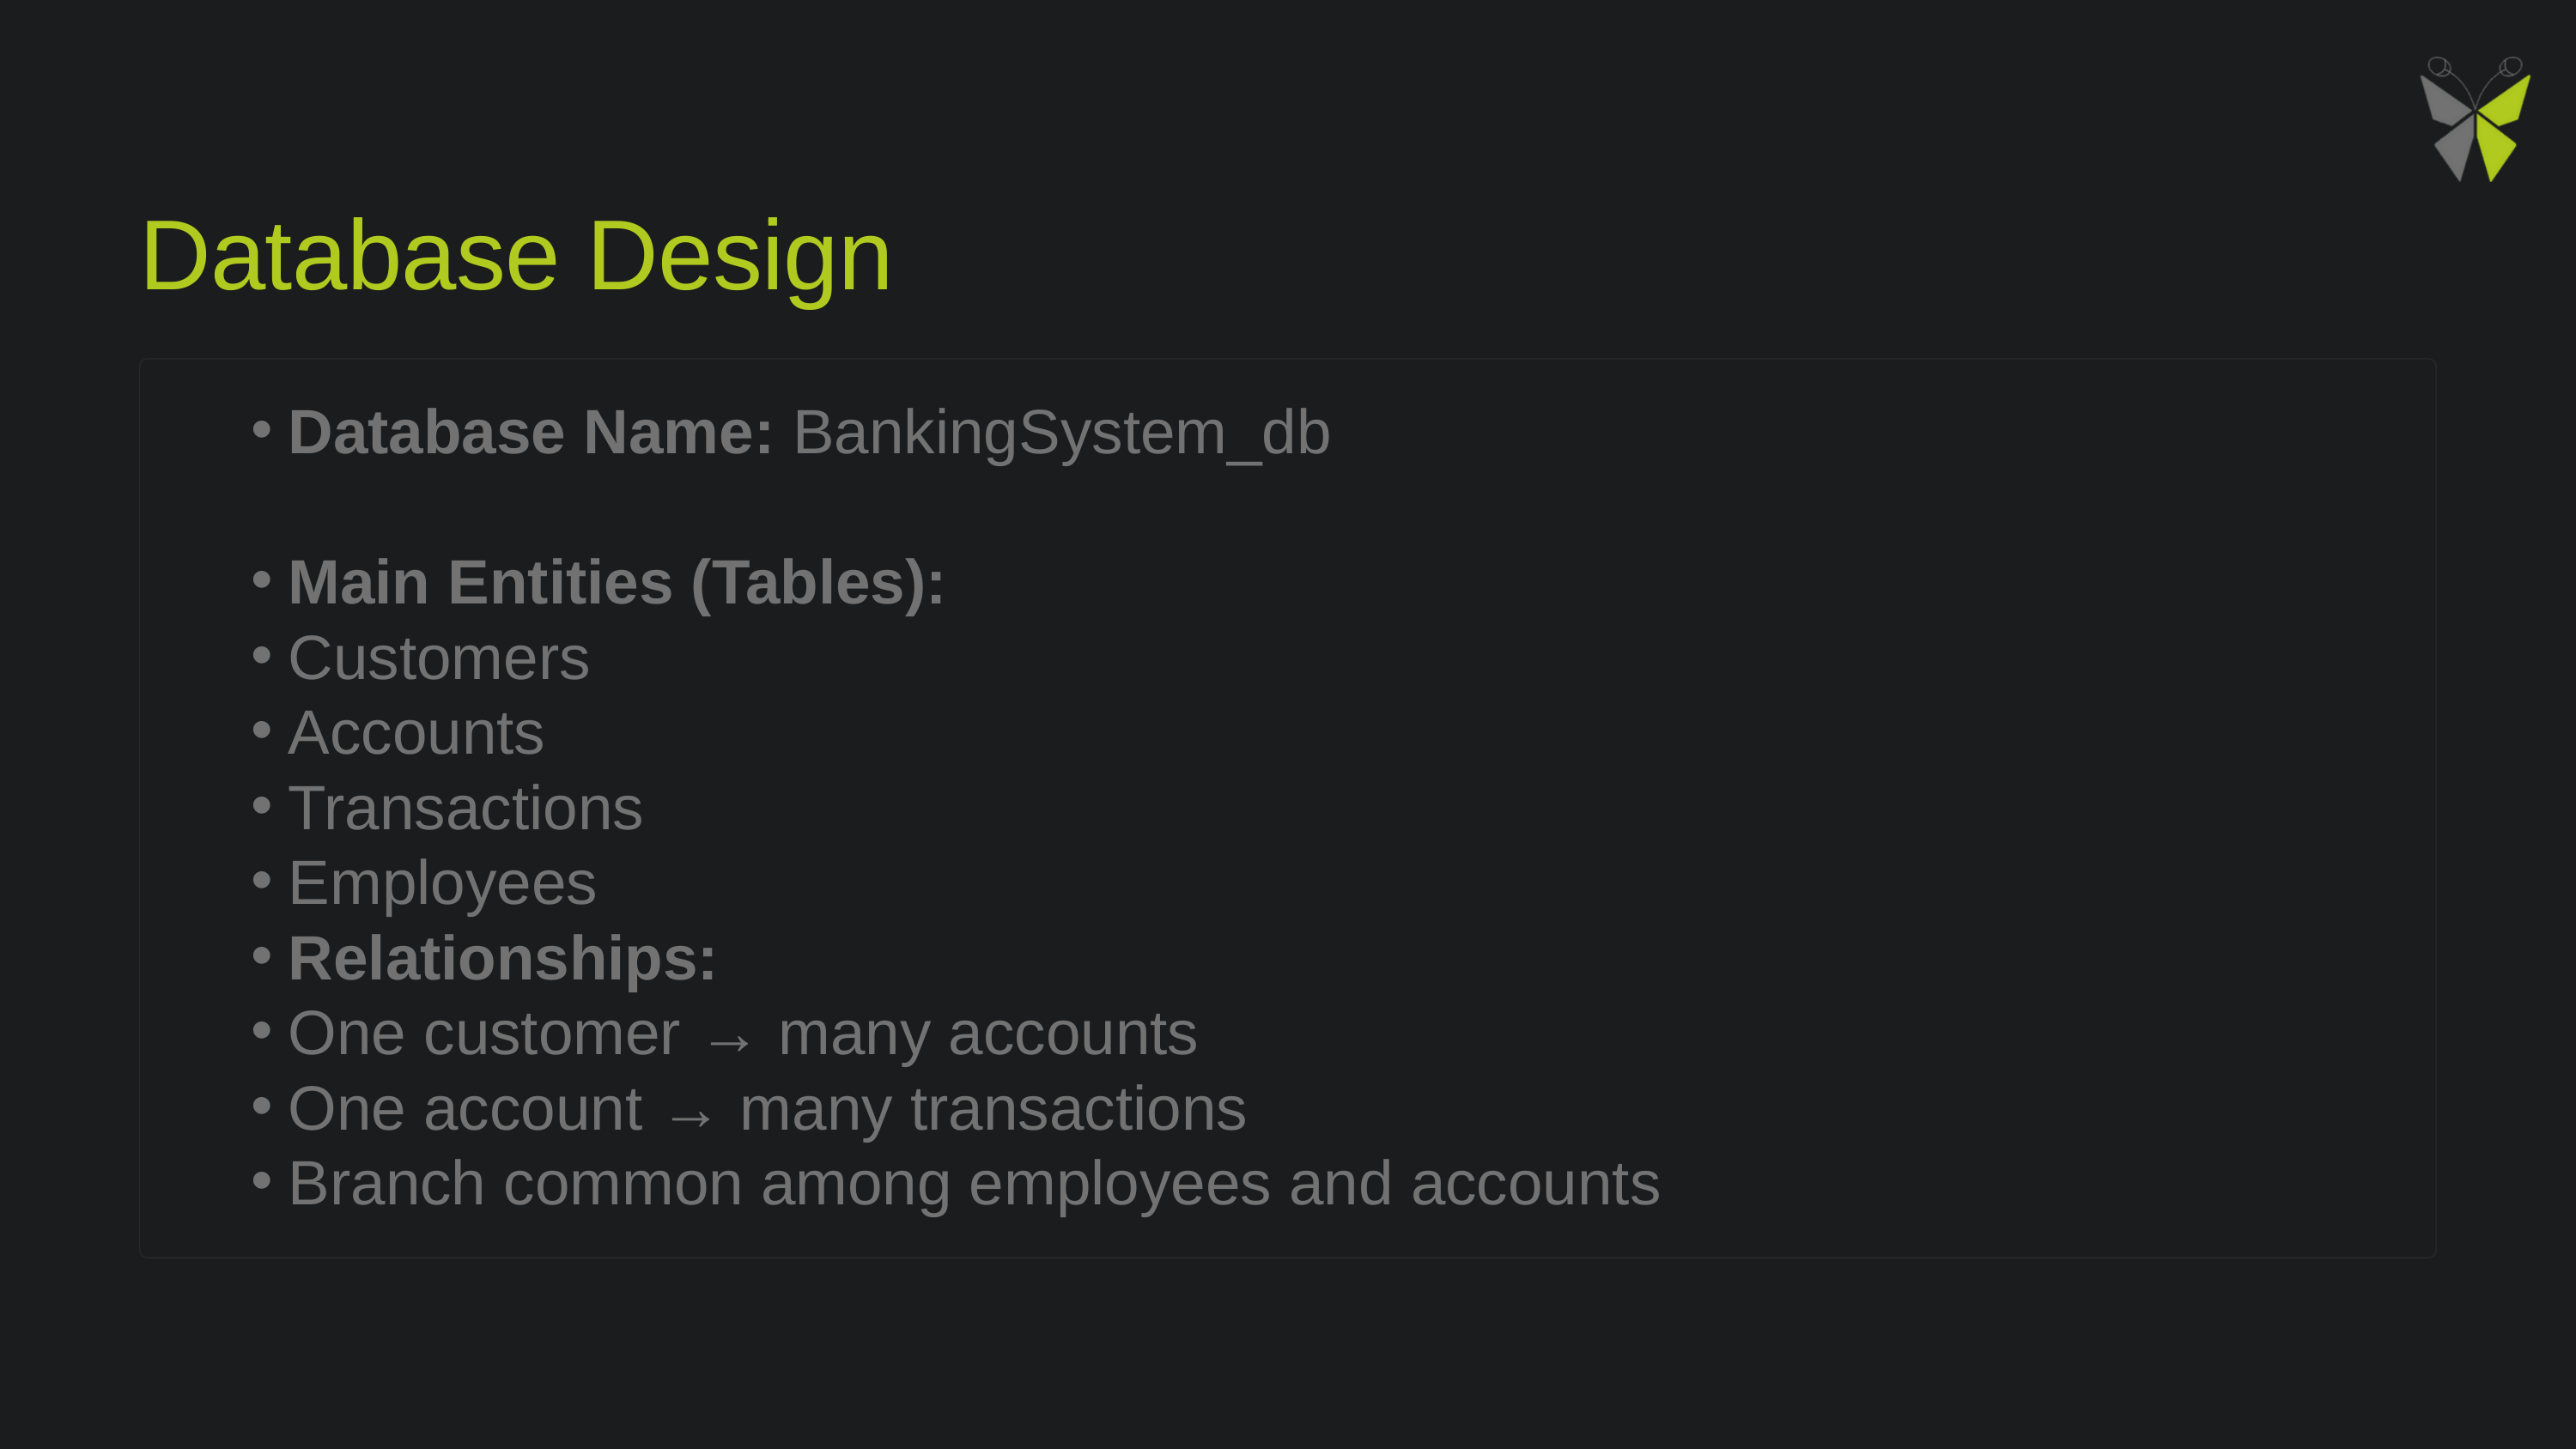

Database Design

Database Name: BankingSystem_db

Main Entities (Tables):
Customers
Accounts
Transactions
Employees
Relationships:
One customer → many accounts
One account → many transactions
Branch common among employees and accounts